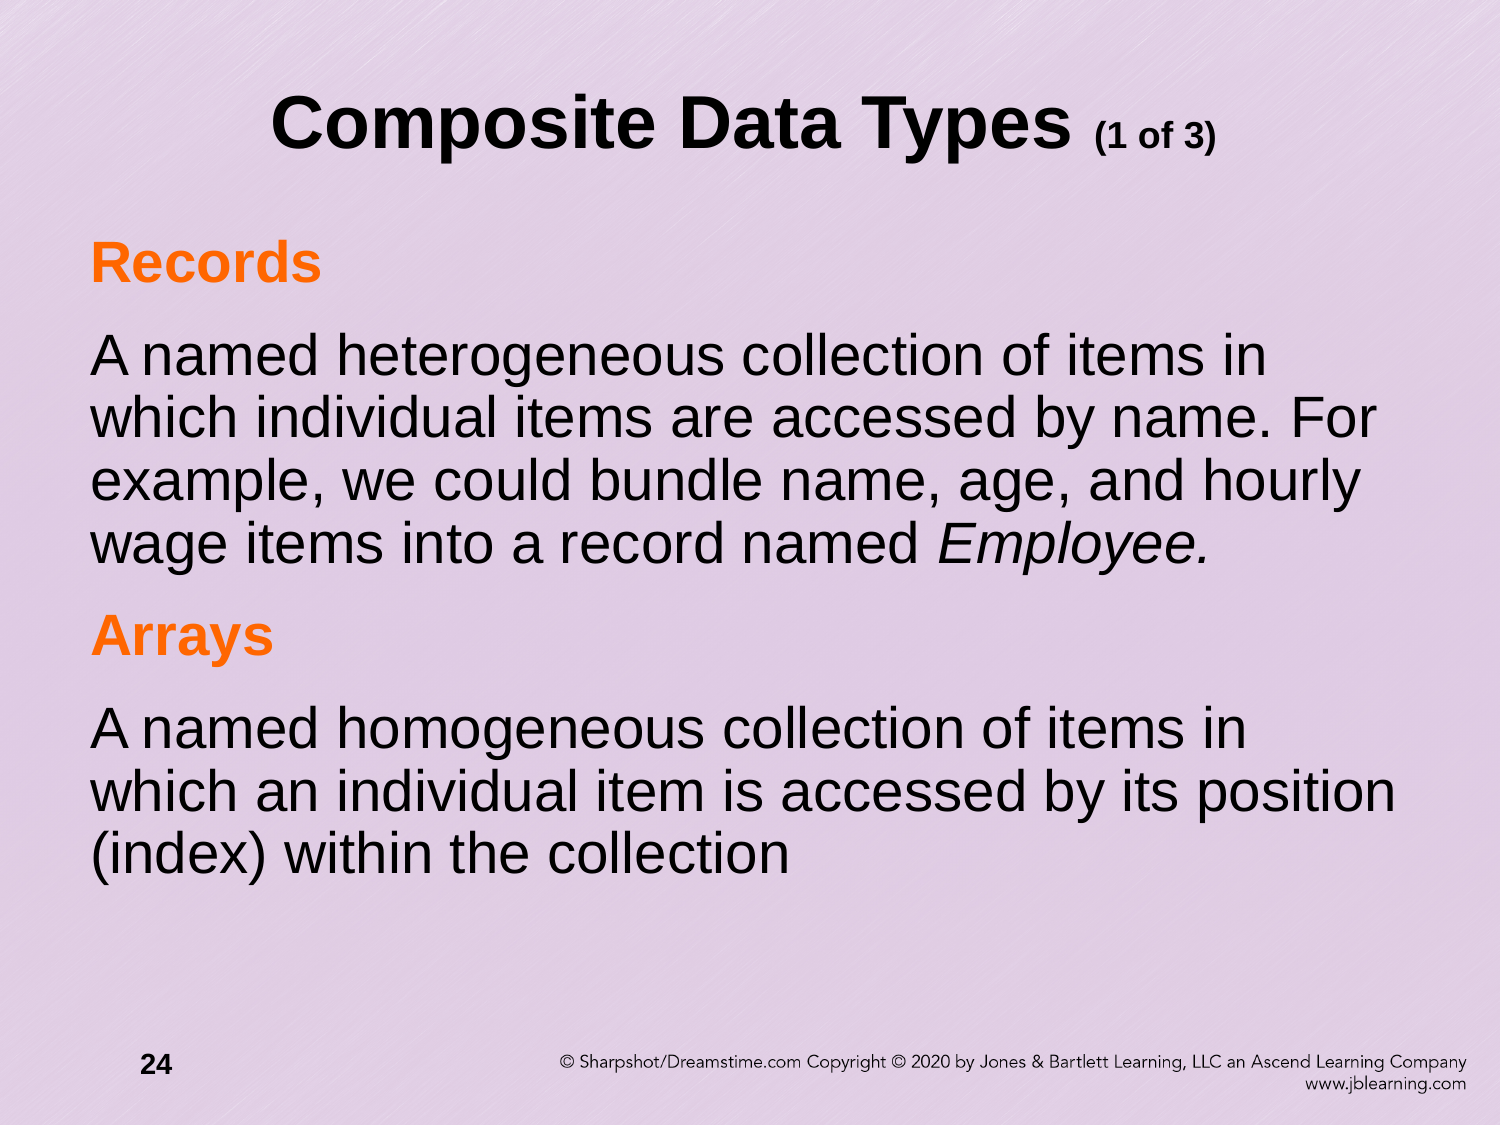

# Composite Data Types (1 of 3)
Records
A named heterogeneous collection of items in which individual items are accessed by name. For example, we could bundle name, age, and hourly wage items into a record named Employee.
Arrays
A named homogeneous collection of items in which an individual item is accessed by its position (index) within the collection
24